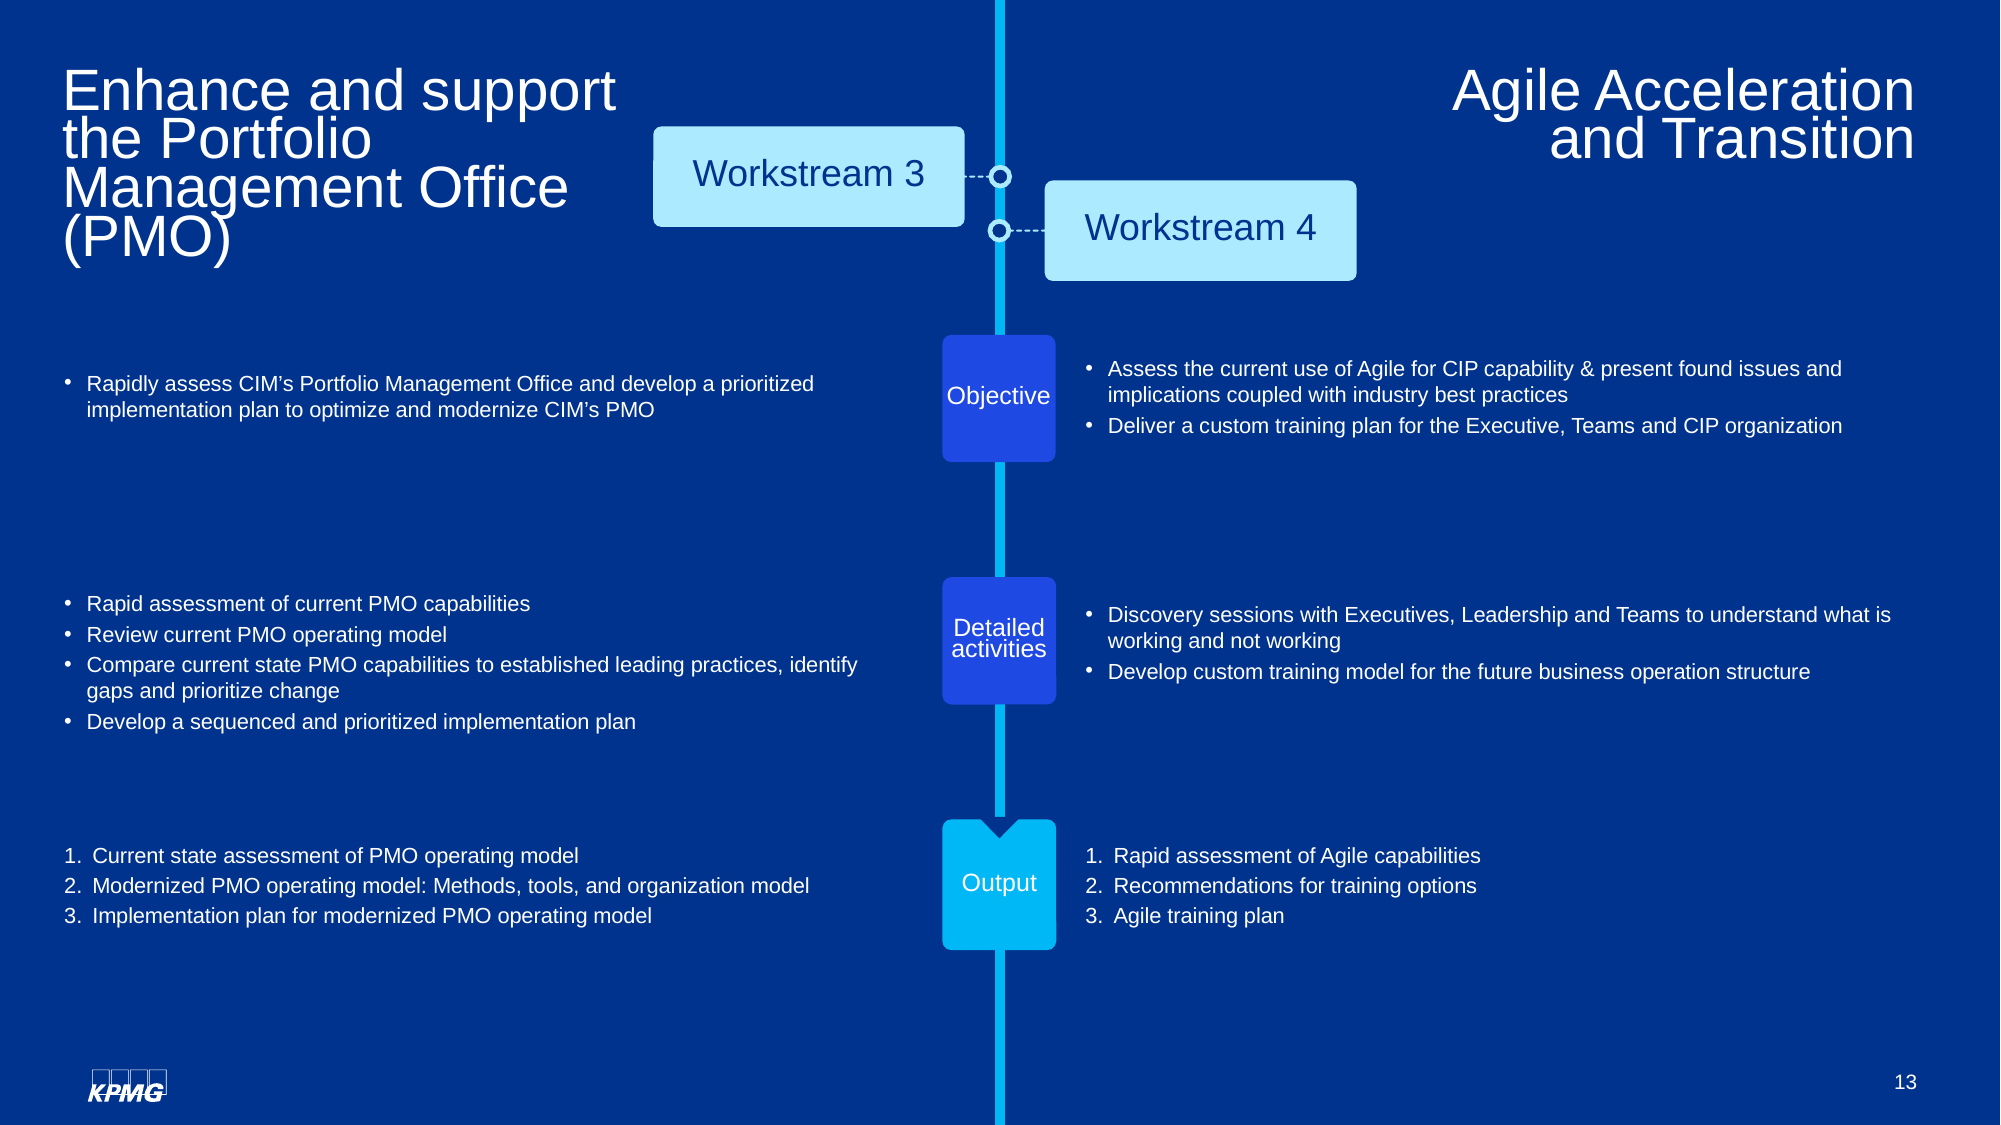

# Enhance and support the Portfolio Management Office (PMO)
Agile Acceleration and Transition
Workstream 3

Workstream 4

Objective
Detailed activities

Output
Assess the current use of Agile for CIP capability & present found issues and implications coupled with industry best practices
Deliver a custom training plan for the Executive, Teams and CIP organization
Rapidly assess CIM’s Portfolio Management Office and develop a prioritized implementation plan to optimize and modernize CIM’s PMO

Rapid assessment of current PMO capabilities
Review current PMO operating model
Compare current state PMO capabilities to established leading practices, identify gaps and prioritize change
Develop a sequenced and prioritized implementation plan
Discovery sessions with Executives, Leadership and Teams to understand what is working and not working
Develop custom training model for the future business operation structure
Rapid assessment of Agile capabilities
Recommendations for training options
Agile training plan
Current state assessment of PMO operating model
Modernized PMO operating model: Methods, tools, and organization model
Implementation plan for modernized PMO operating model

13